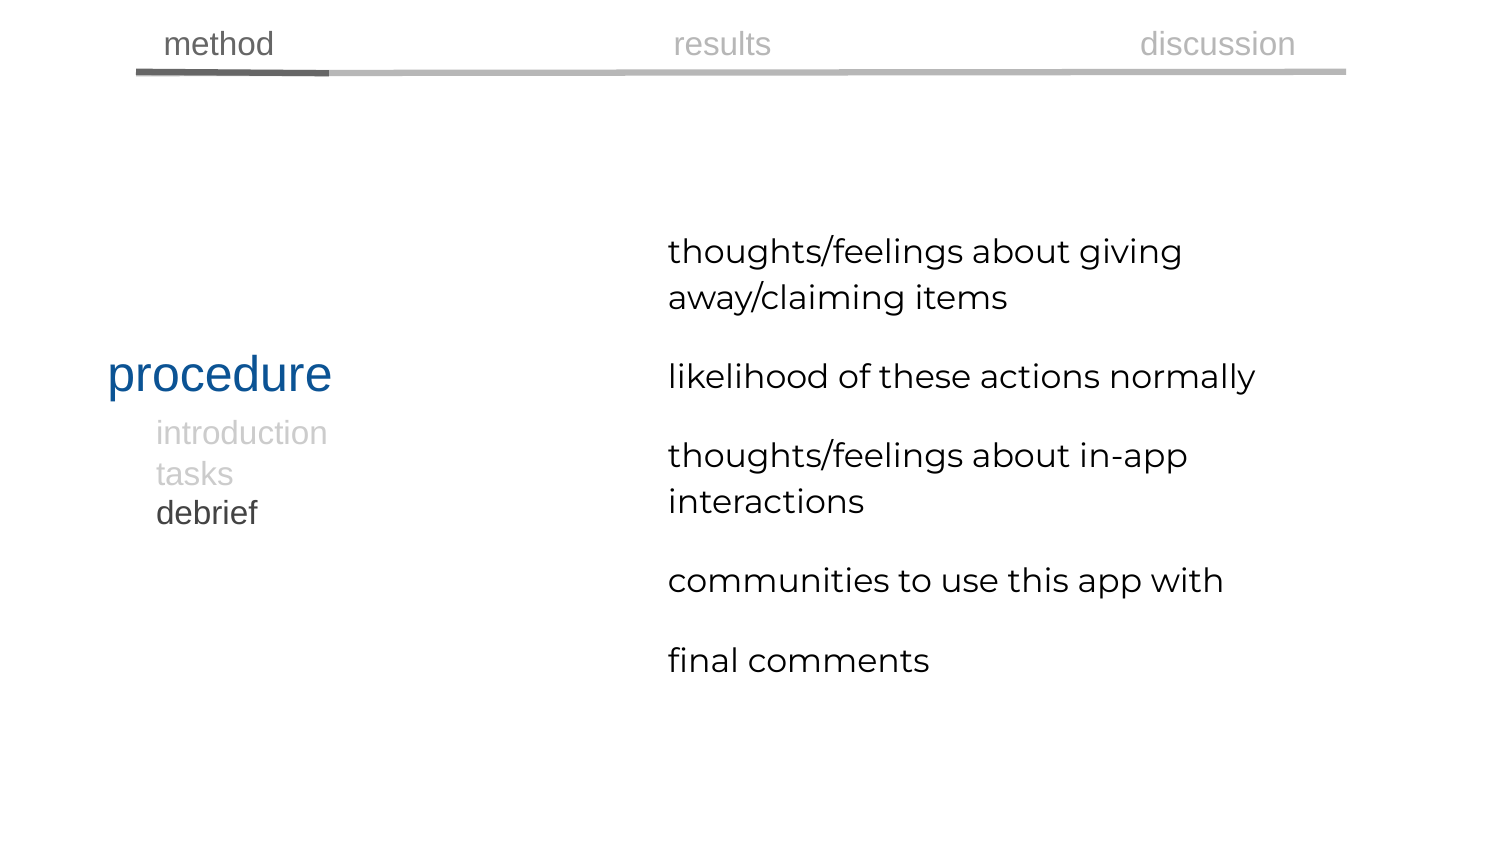

method
results
discussion
thoughts/feelings about giving away/claiming items
likelihood of these actions normally
thoughts/feelings about in-app interactions
communities to use this app with
final comments
procedure
introduction
tasks
debrief